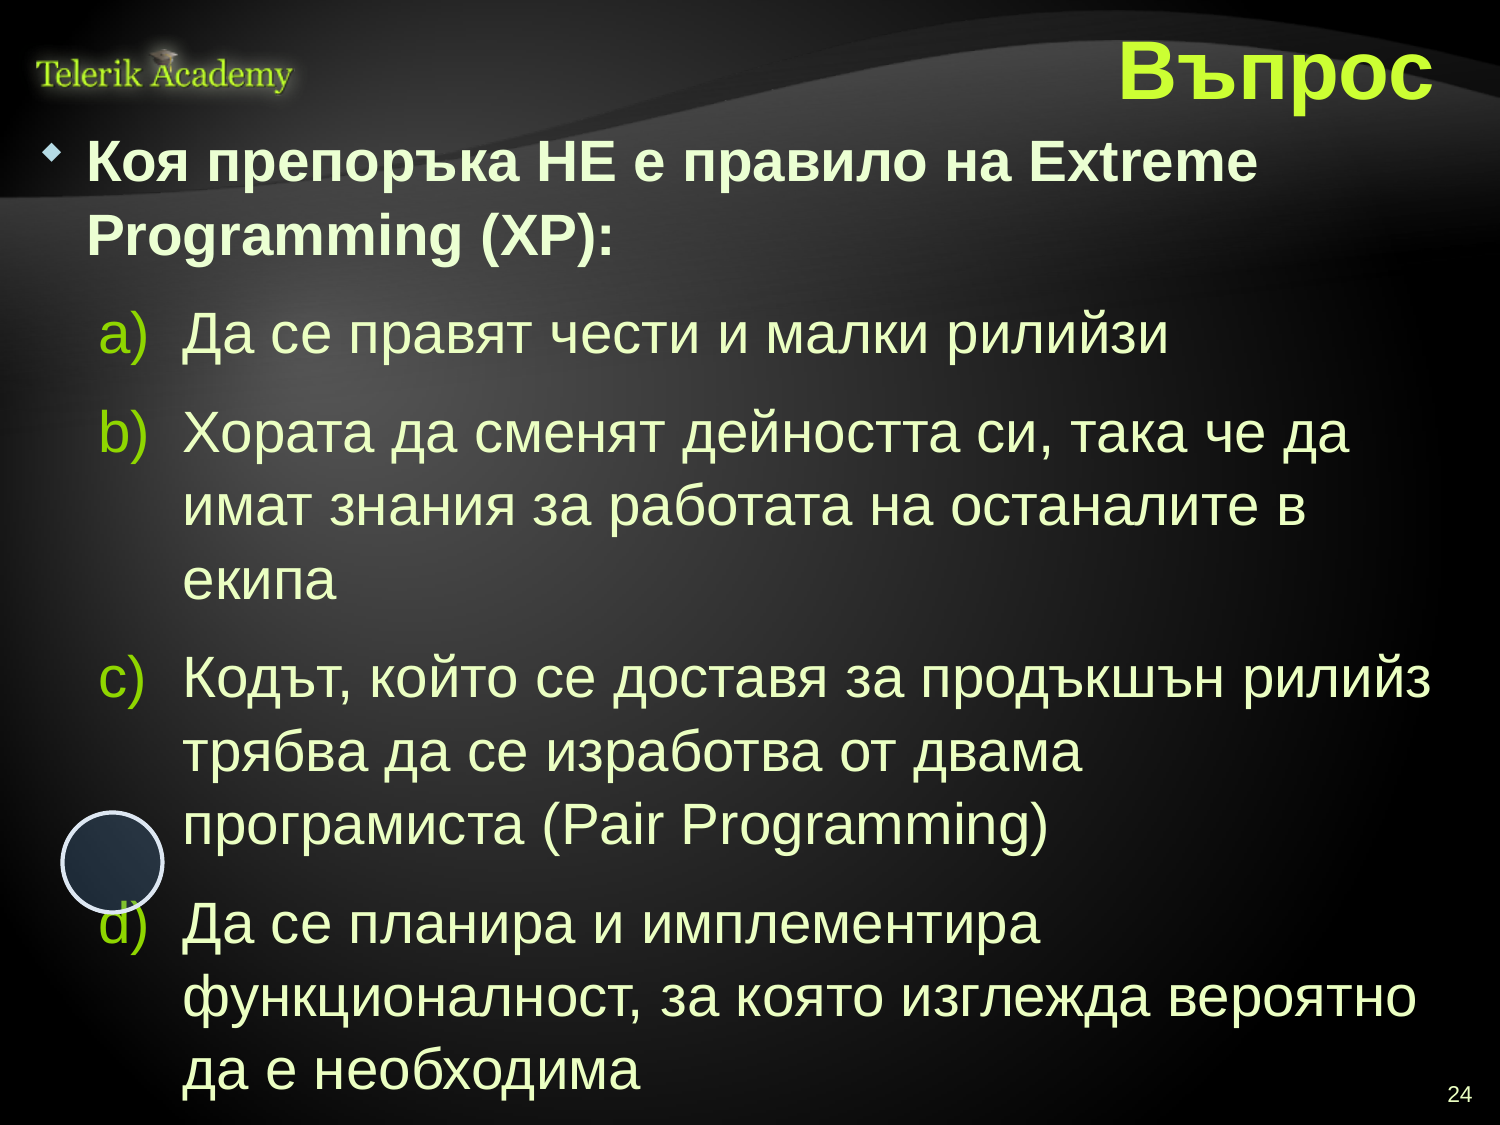

# Въпрос
Коя препоръка НЕ е правило на Extreme Programming (XP):
Да се правят чести и малки рилийзи
Хората да сменят дейността си, така че да имат знания за работата на останалите в екипа
Кодът, който се доставя за продъкшън рилийз трябва да се изработва от двама прогрaмиста (Pair Programming)
Да се планира и имплементира функционалност, за която изглежда вероятно да е необходима
Да се избира възможно най-простият дизайн за системата

24